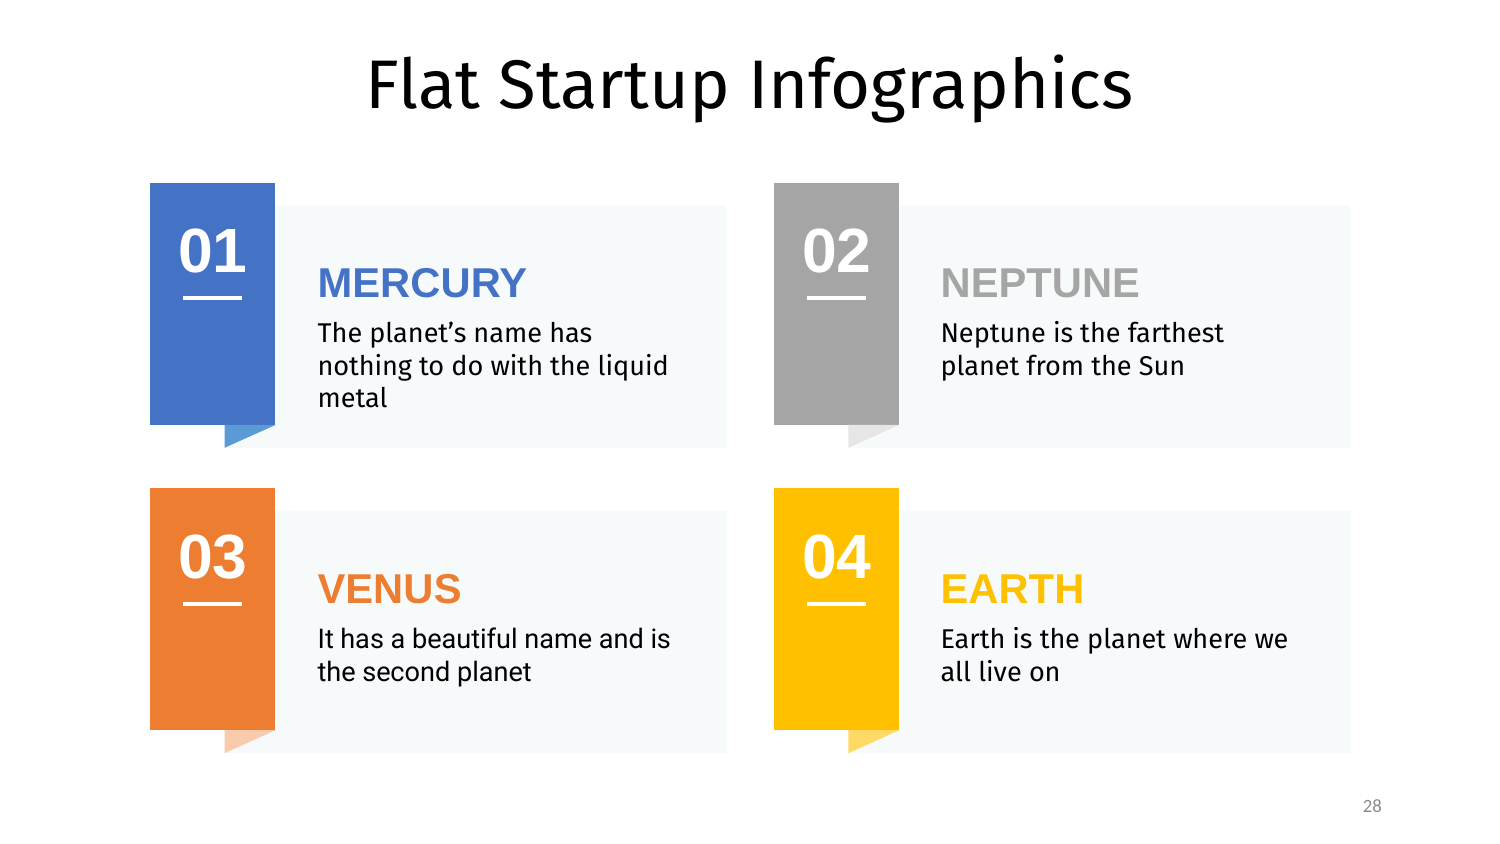

# Flat Startup Infographics

01

MERCURY

The planet’s name has nothing to do with the liquid metal

02

NEPTUNE

Neptune is the farthest planet from the Sun

03

VENUS

It has a beautiful name and is the second planet

04

EARTH

Earth is the planet where we all live on

28